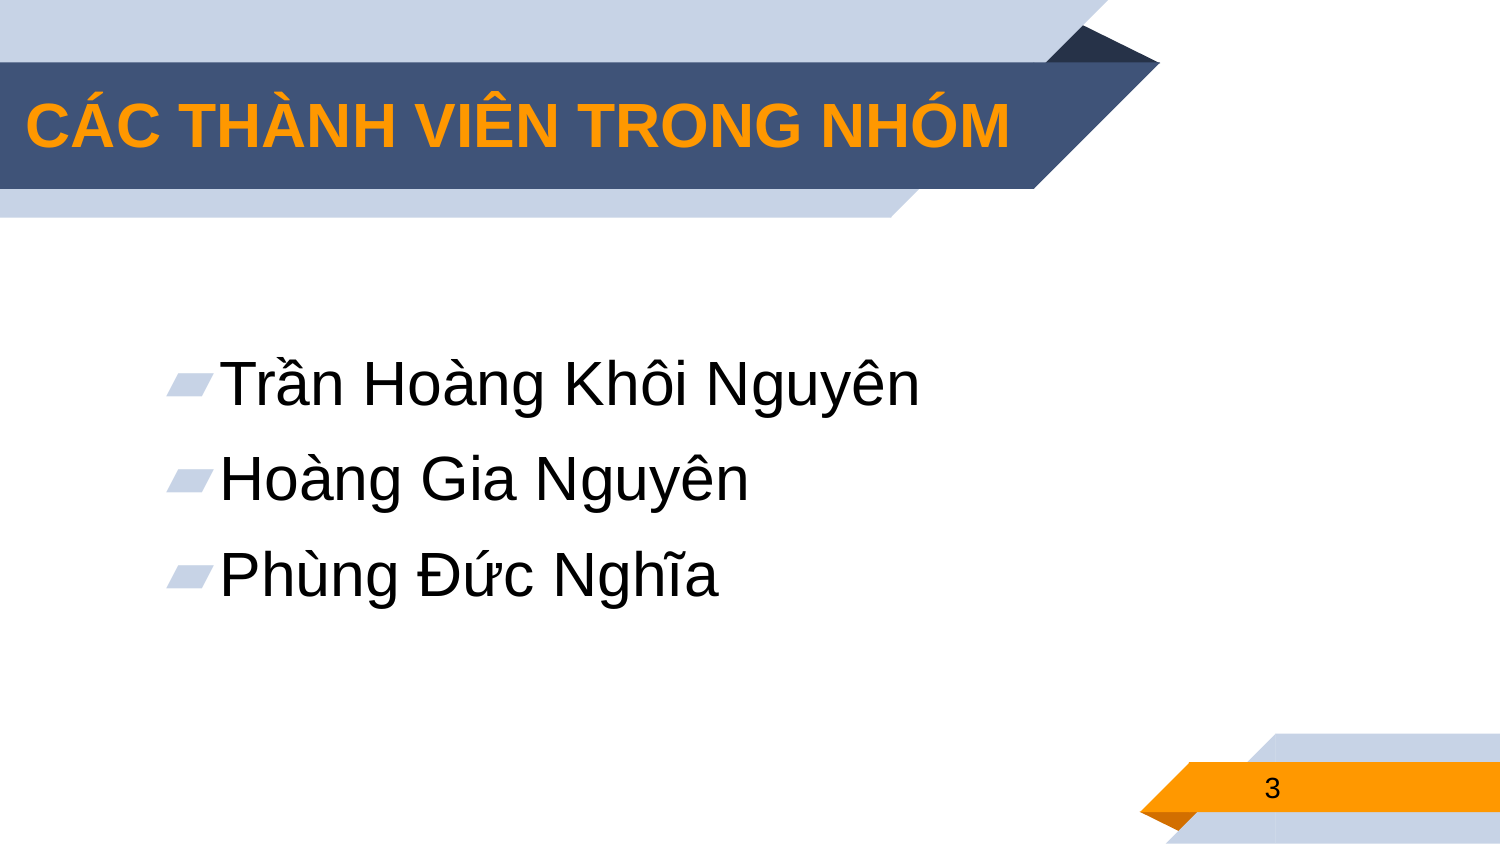

# CÁC THÀNH VIÊN TRONG NHÓM
Trần Hoàng Khôi Nguyên
Hoàng Gia Nguyên
Phùng Đức Nghĩa
3